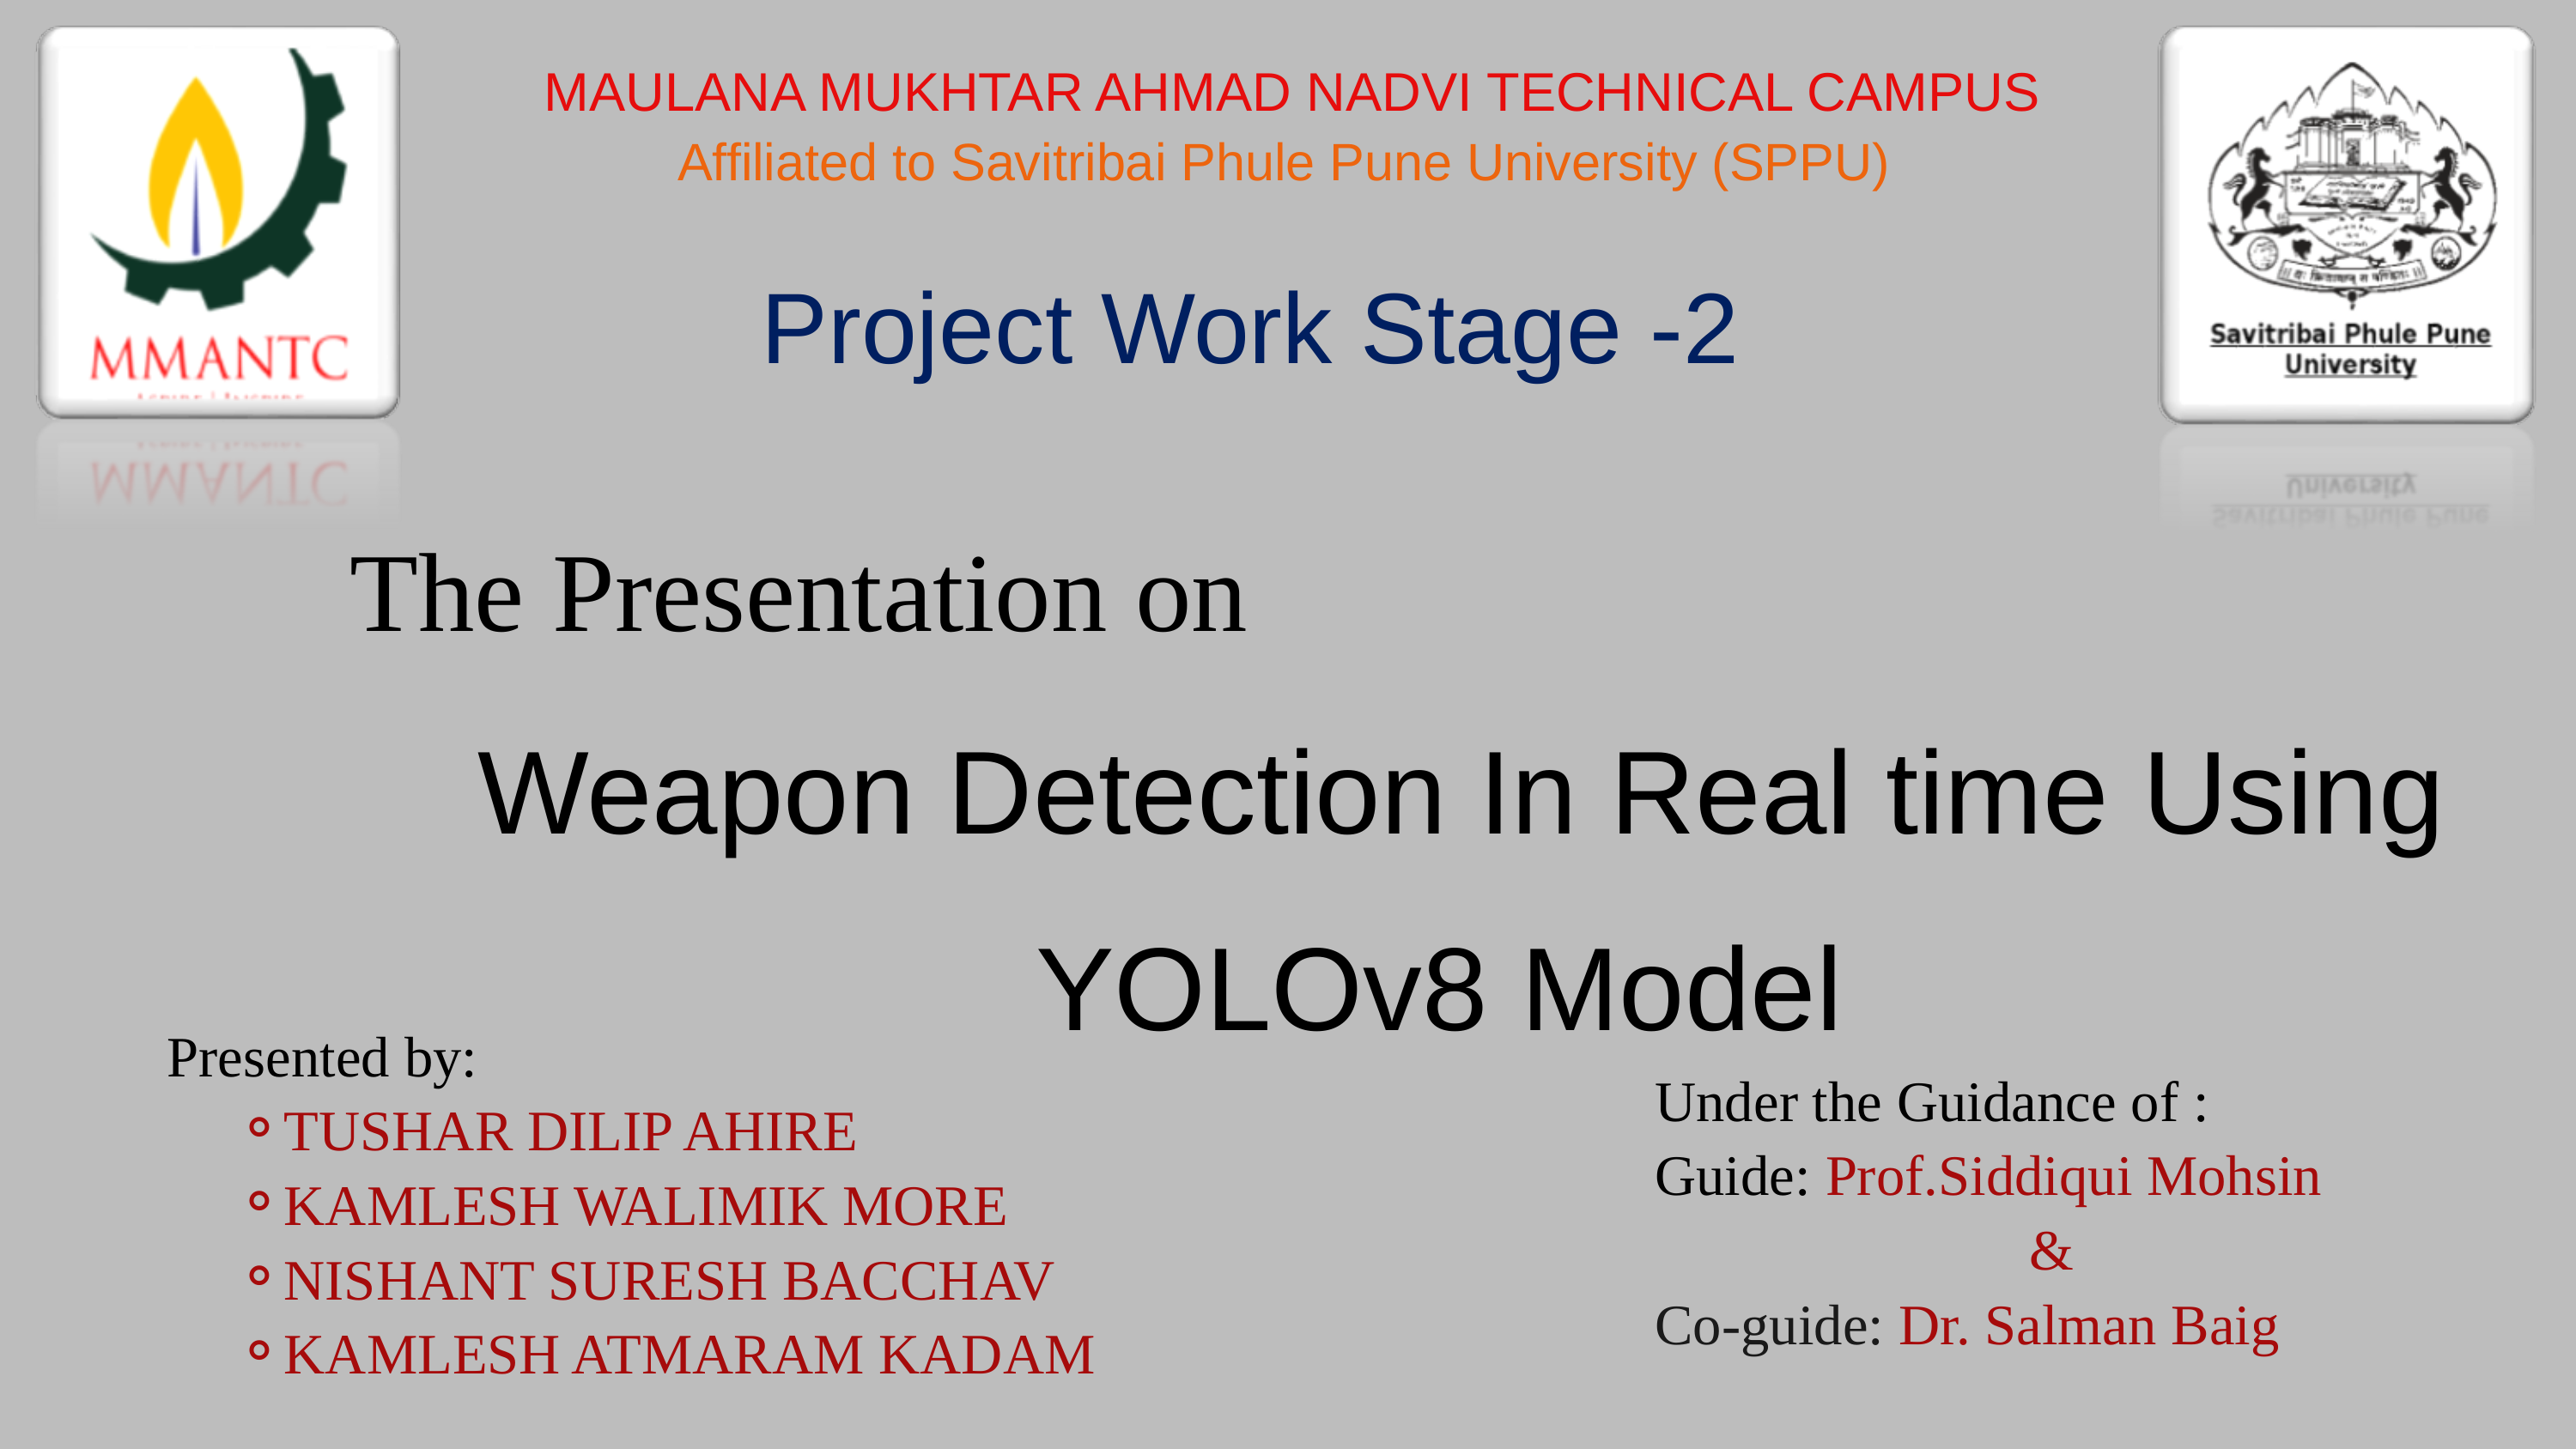

MAULANA MUKHTAR AHMAD NADVI TECHNICAL CAMPUS
     Affiliated to Savitribai Phule Pune University (SPPU)

Project Work Stage -2
  The Presentation on
Weapon Detection In Real time Using YOLOv8 Model
Presented by:
TUSHAR DILIP AHIRE
KAMLESH WALIMIK MORE
NISHANT SURESH BACCHAV
KAMLESH ATMARAM KADAM

  Under the Guidance of :
  Guide: Prof.Siddiqui Mohsin
&
  Co-guide: Dr. Salman Baig